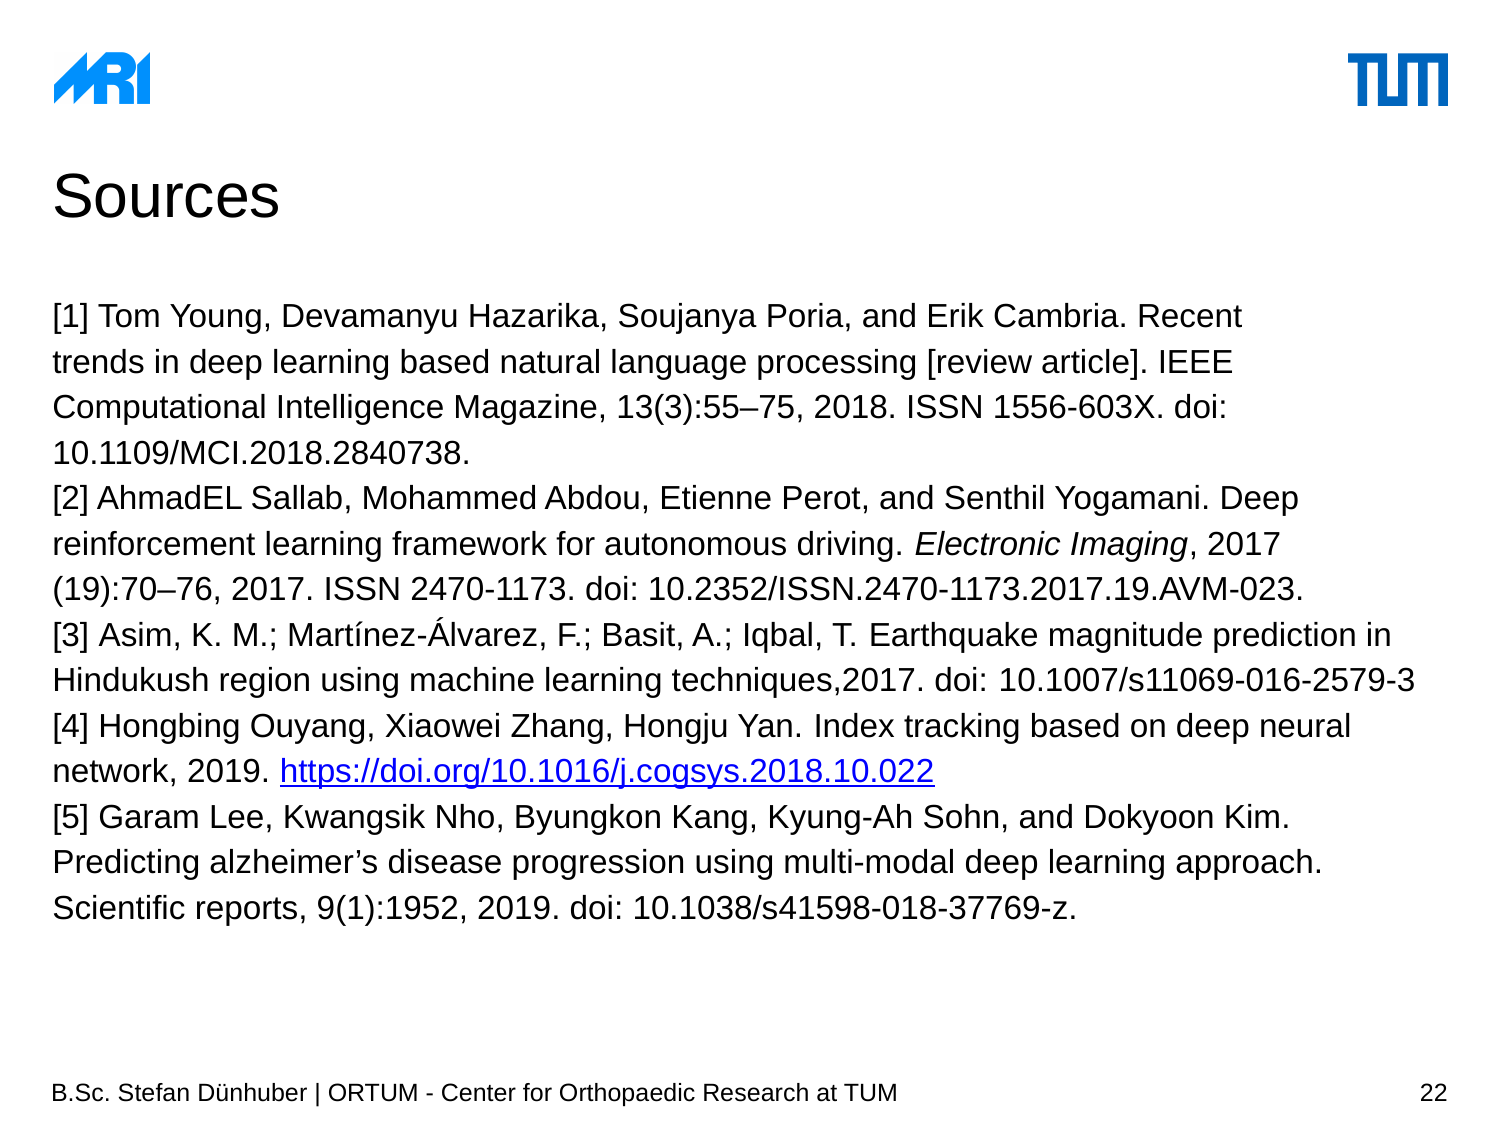

# Sources
[1] Tom Young, Devamanyu Hazarika, Soujanya Poria, and Erik Cambria. Recent
trends in deep learning based natural language processing [review article]. IEEE
Computational Intelligence Magazine, 13(3):55–75, 2018. ISSN 1556-603X. doi:
10.1109/MCI.2018.2840738.
[2] AhmadEL Sallab, Mohammed Abdou, Etienne Perot, and Senthil Yogamani. Deep
reinforcement learning framework for autonomous driving. Electronic Imaging, 2017
(19):70–76, 2017. ISSN 2470-1173. doi: 10.2352/ISSN.2470-1173.2017.19.AVM-023.
[3] Asim, K. M.; Martínez-Álvarez, F.; Basit, A.; Iqbal, T. Earthquake magnitude prediction in Hindukush region using machine learning techniques,2017. doi: 10.1007/s11069-016-2579-3
[4] Hongbing Ouyang, Xiaowei Zhang, Hongju Yan. Index tracking based on deep neural network, 2019. https://doi.org/10.1016/j.cogsys.2018.10.022
[5] Garam Lee, Kwangsik Nho, Byungkon Kang, Kyung-Ah Sohn, and Dokyoon Kim.
Predicting alzheimer’s disease progression using multi-modal deep learning approach.
Scientific reports, 9(1):1952, 2019. doi: 10.1038/s41598-018-37769-z.
B.Sc. Stefan Dünhuber | ORTUM - Center for Orthopaedic Research at TUM
22